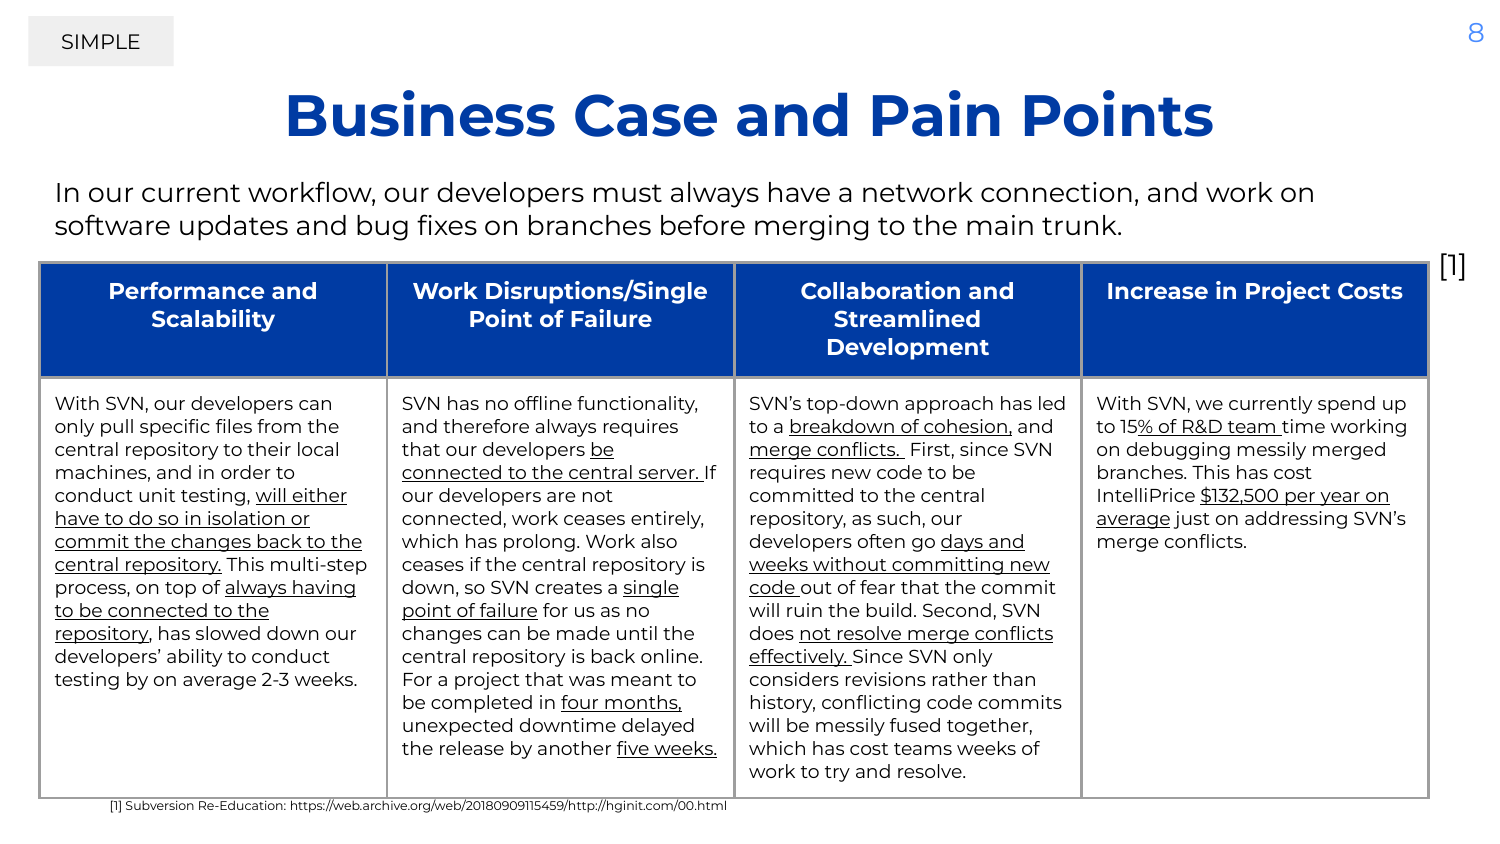

8
SIMPLE
Business Case and Pain Points
In our current workflow, our developers must always have a network connection, and work on software updates and bug fixes on branches before merging to the main trunk.
[1]
| Performance and Scalability | Work Disruptions/Single Point of Failure | Collaboration and Streamlined Development | Increase in Project Costs |
| --- | --- | --- | --- |
| With SVN, our developers can only pull specific files from the central repository to their local machines, and in order to conduct unit testing, will either have to do so in isolation or commit the changes back to the central repository. This multi-step process, on top of always having to be connected to the repository, has slowed down our developers’ ability to conduct testing by on average 2-3 weeks. | SVN has no offline functionality, and therefore always requires that our developers be connected to the central server. If our developers are not connected, work ceases entirely, which has prolong. Work also ceases if the central repository is down, so SVN creates a single point of failure for us as no changes can be made until the central repository is back online. For a project that was meant to be completed in four months, unexpected downtime delayed the release by another five weeks. | SVN’s top-down approach has led to a breakdown of cohesion, and merge conflicts. First, since SVN requires new code to be committed to the central repository, as such, our developers often go days and weeks without committing new code out of fear that the commit will ruin the build. Second, SVN does not resolve merge conflicts effectively. Since SVN only considers revisions rather than history, conflicting code commits will be messily fused together, which has cost teams weeks of work to try and resolve. | With SVN, we currently spend up to 15% of R&D team time working on debugging messily merged branches. This has cost IntelliPrice $132,500 per year on average just on addressing SVN’s merge conflicts. |
[1] Subversion Re-Education: https://web.archive.org/web/20180909115459/http://hginit.com/00.html